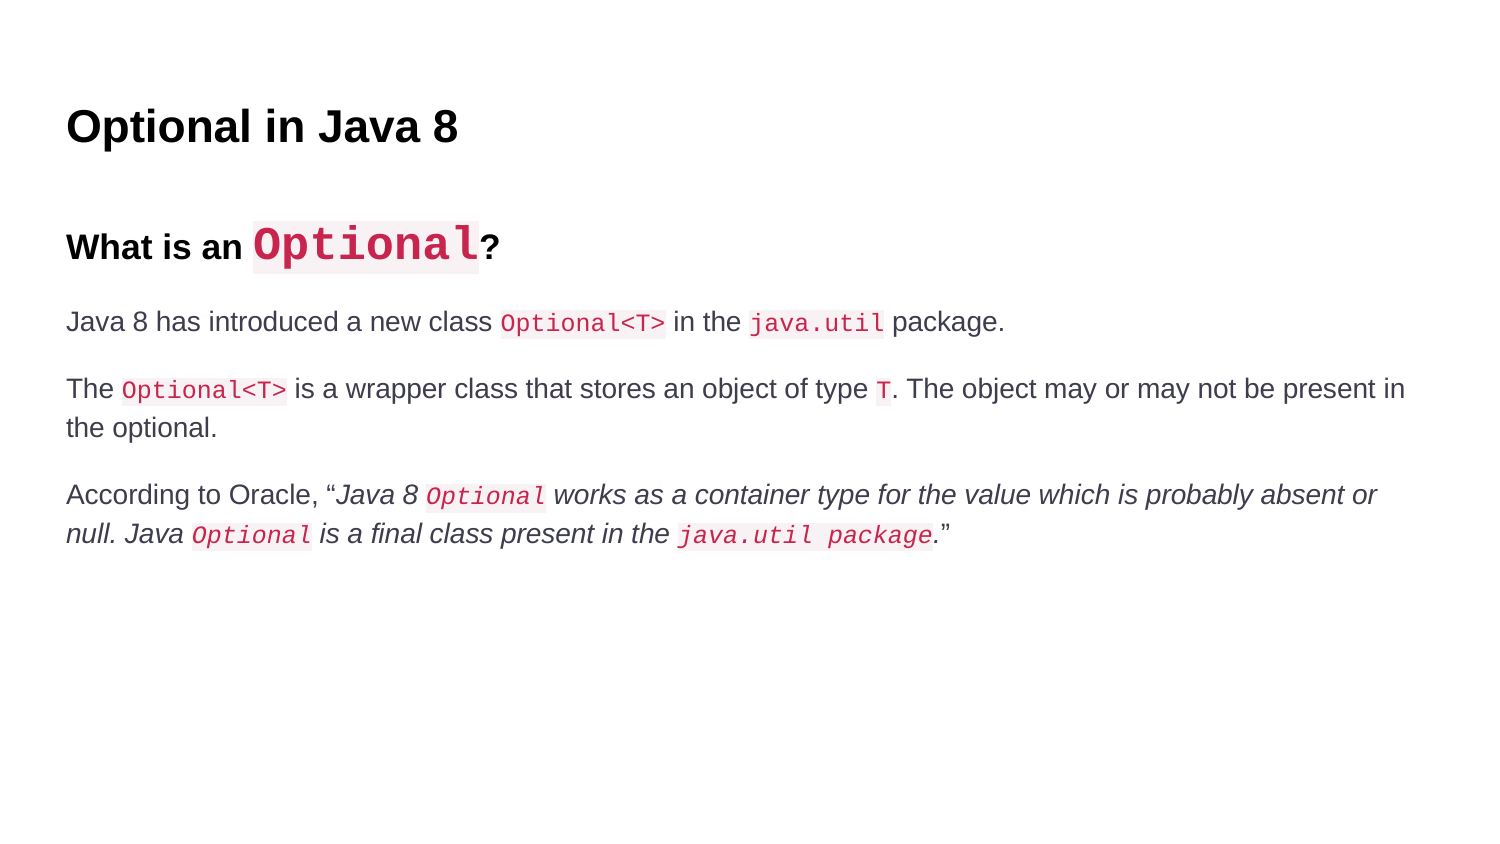

# Optional in Java 8

What is an Optional?
Java 8 has introduced a new class Optional<T> in the java.util package.
The Optional<T> is a wrapper class that stores an object of type T. The object may or may not be present in the optional.
According to Oracle, “Java 8 Optional works as a container type for the value which is probably absent or null. Java Optional is a final class present in the java.util package.”